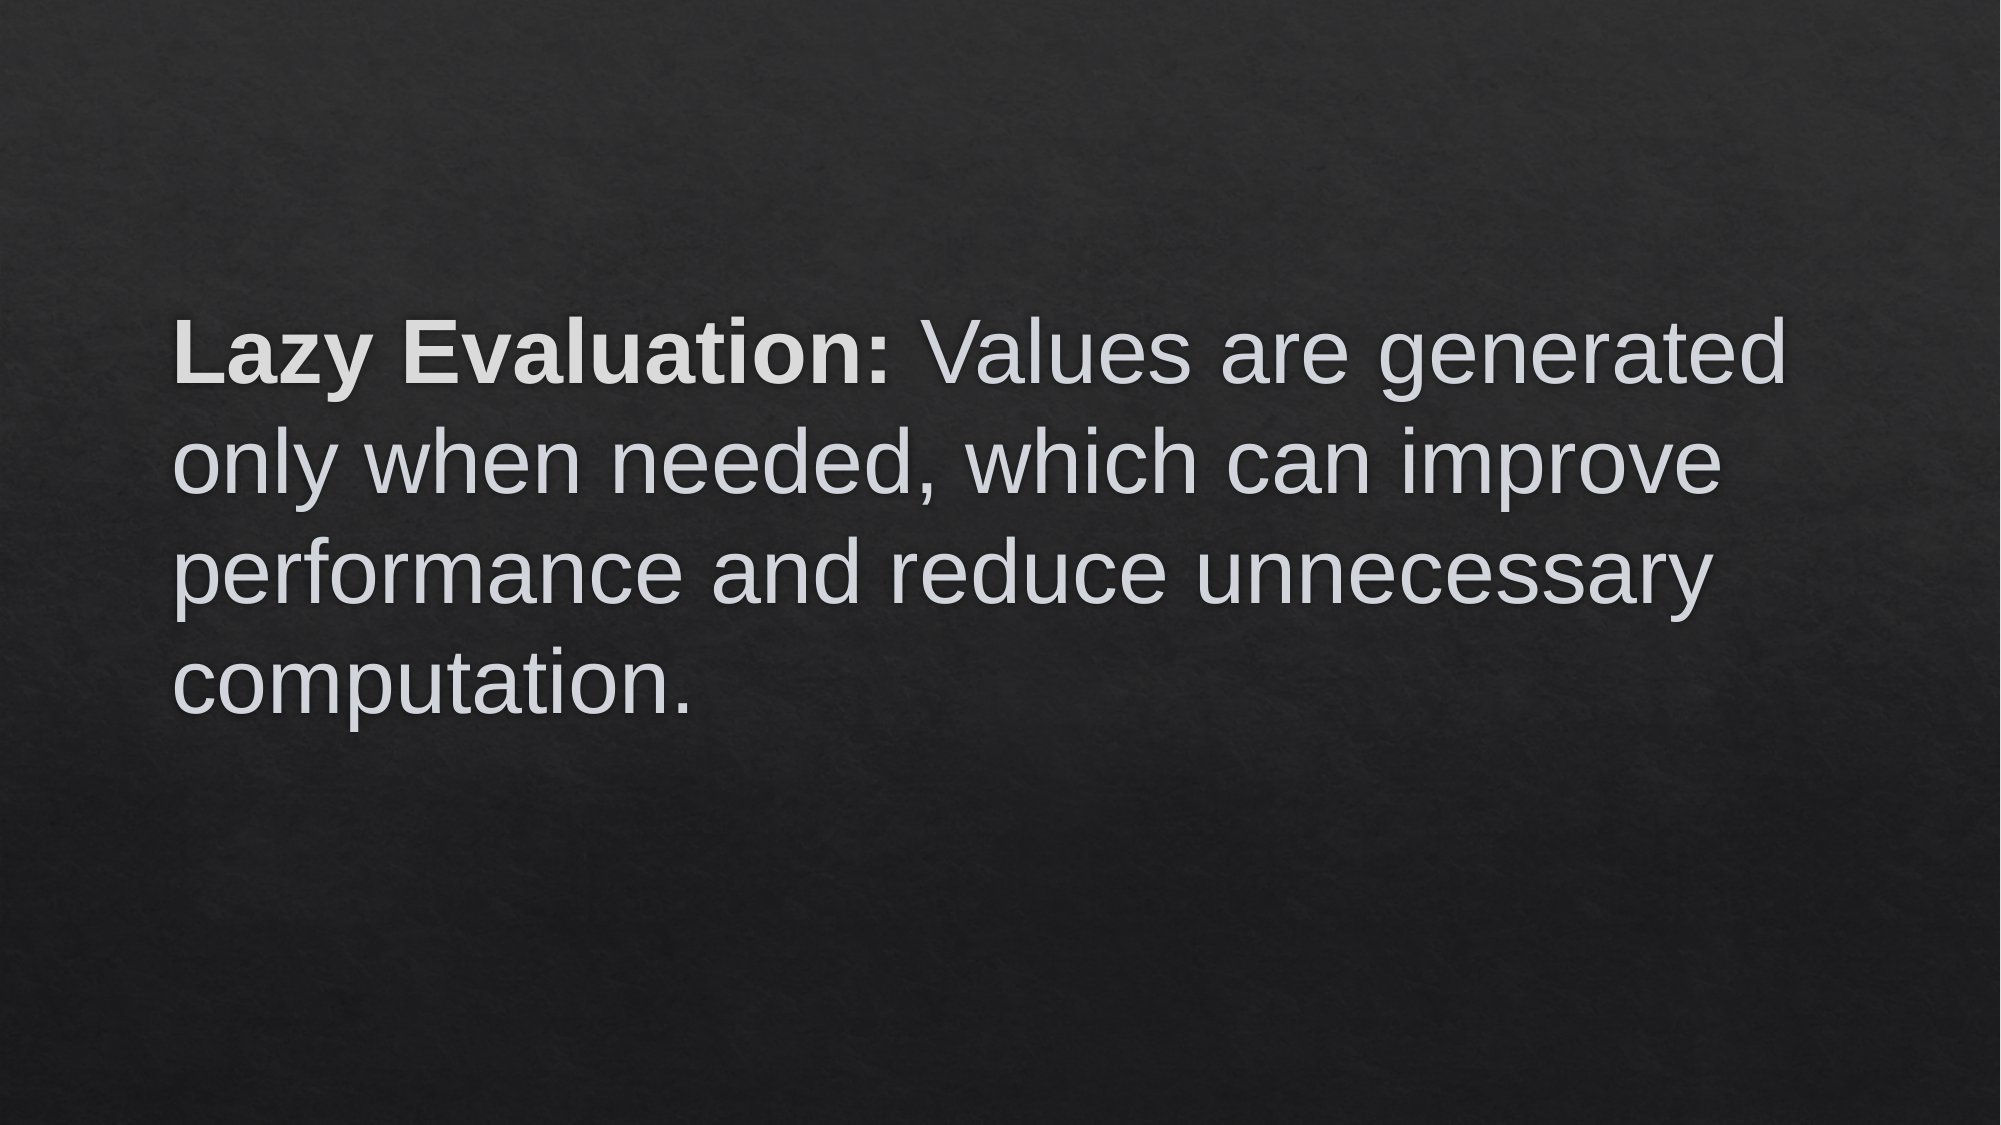

Lazy Evaluation: Values are generated only when needed, which can improve performance and reduce unnecessary computation.